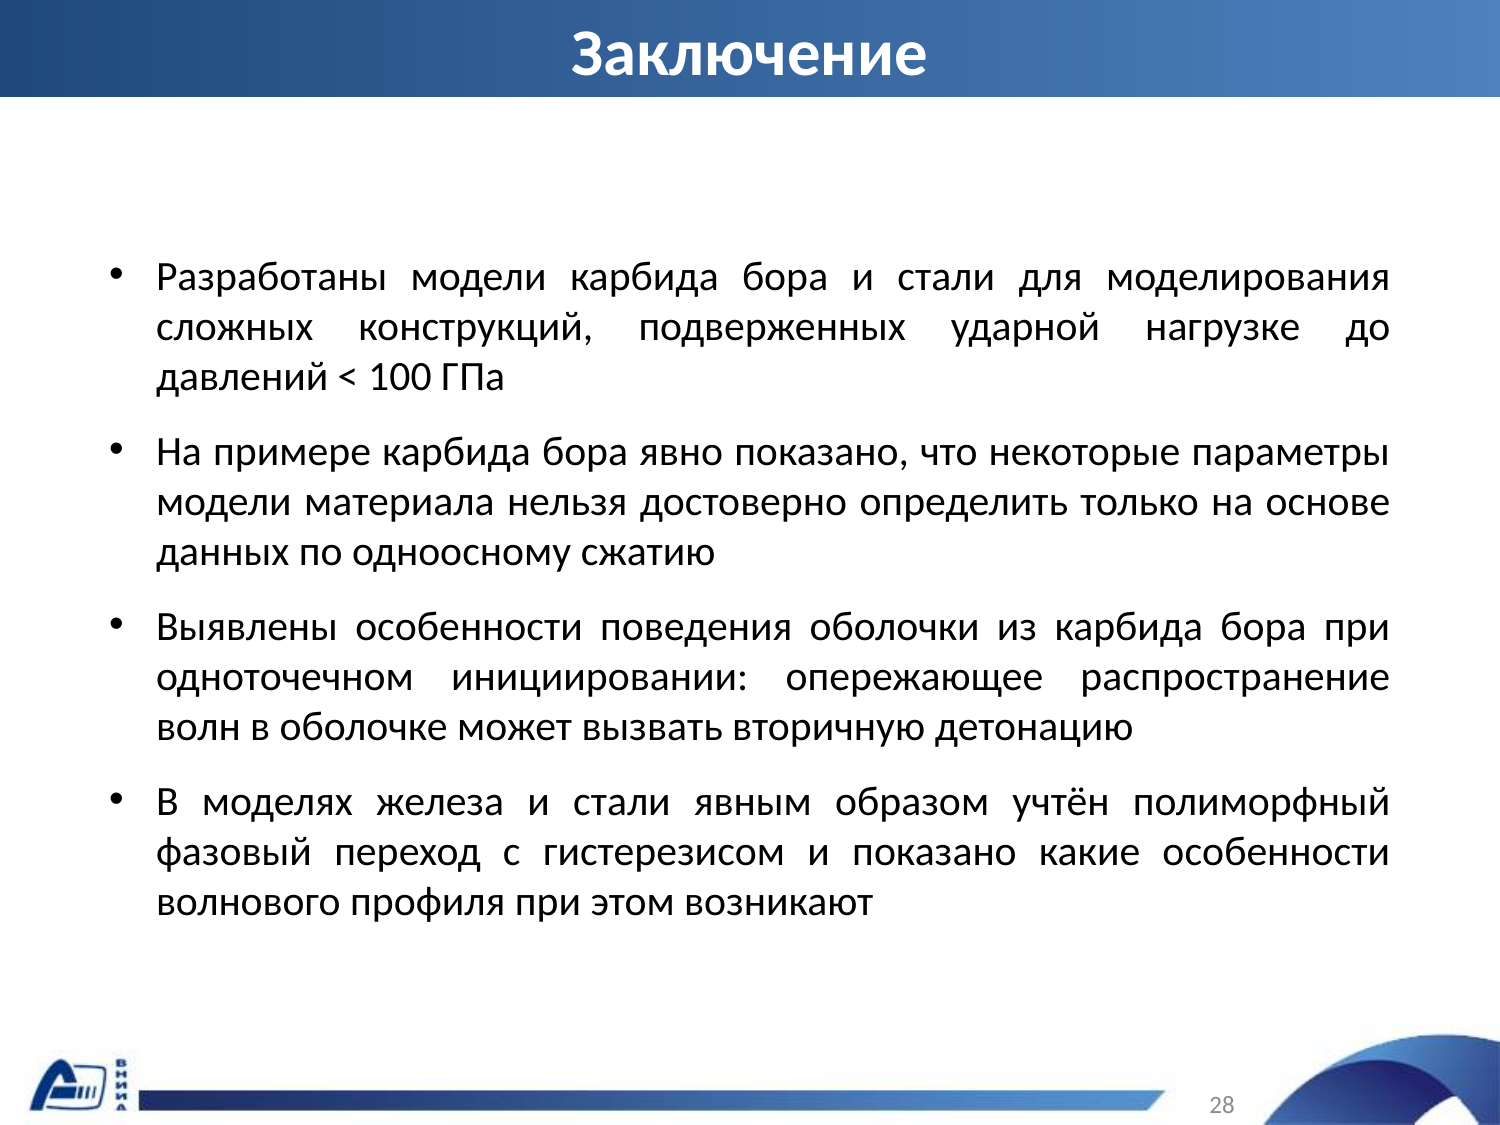

Заключение
Разработаны модели карбида бора и стали для моделирования сложных конструкций, подверженных ударной нагрузке до давлений < 100 ГПа
На примере карбида бора явно показано, что некоторые параметры модели материала нельзя достоверно определить только на основе данных по одноосному сжатию
Выявлены особенности поведения оболочки из карбида бора при одноточечном инициировании: опережающее распространение волн в оболочке может вызвать вторичную детонацию
В моделях железа и стали явным образом учтён полиморфный фазовый переход с гистерезисом и показано какие особенности волнового профиля при этом возникают
28